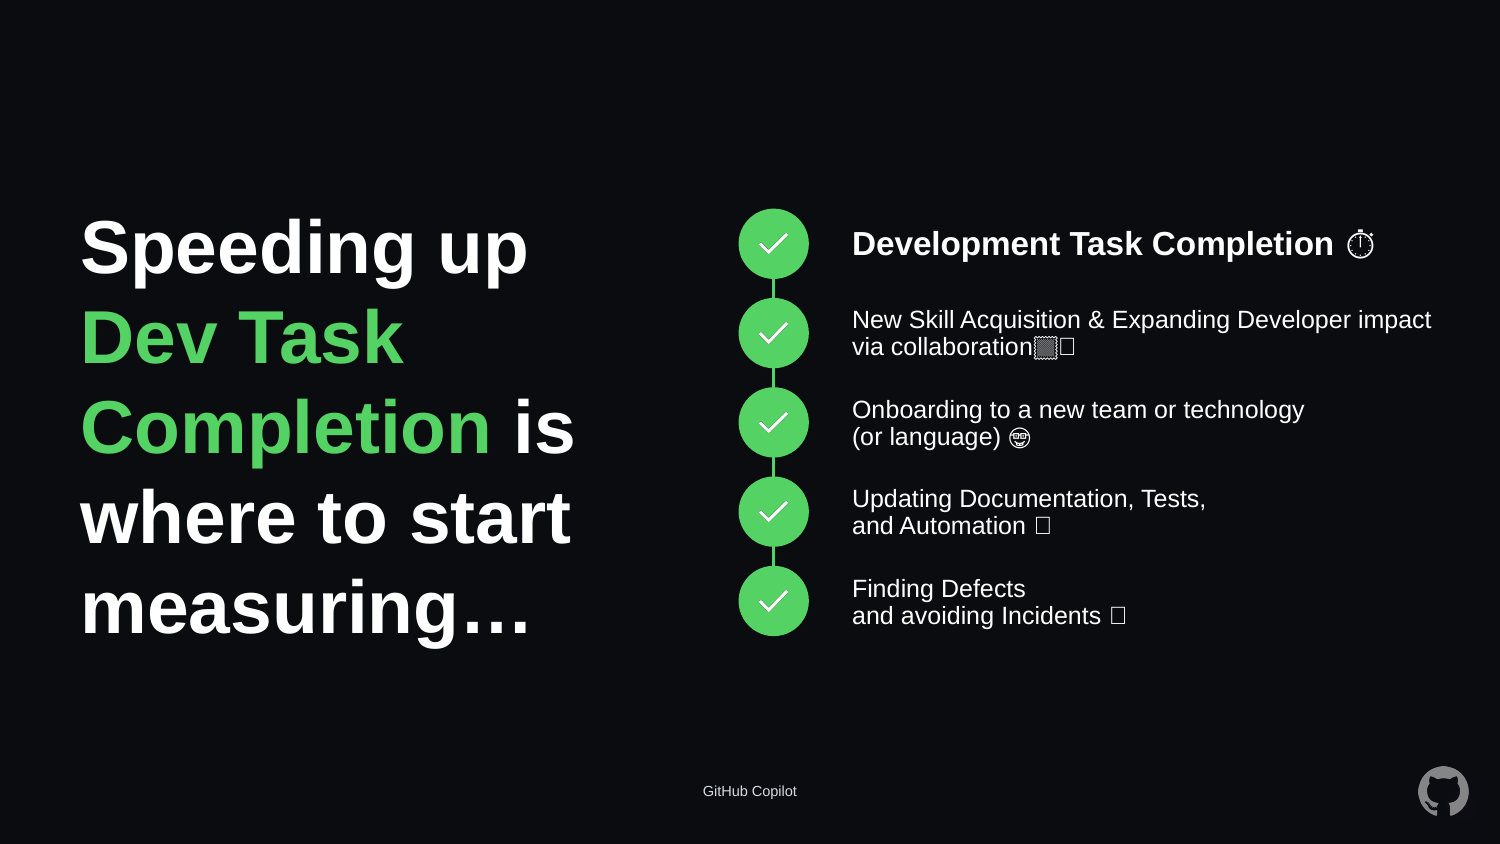

# Speeding up  Dev Task Completion is where to start measuring…
Development Task Completion ⏱️
New Skill Acquisition & Expanding Developer impact via collaboration🫱🏼‍🫲
Onboarding to a new team or technology
(or language) 🤓
Updating Documentation, Tests,
and Automation 🧹
Finding Defects
and avoiding Incidents 🦺